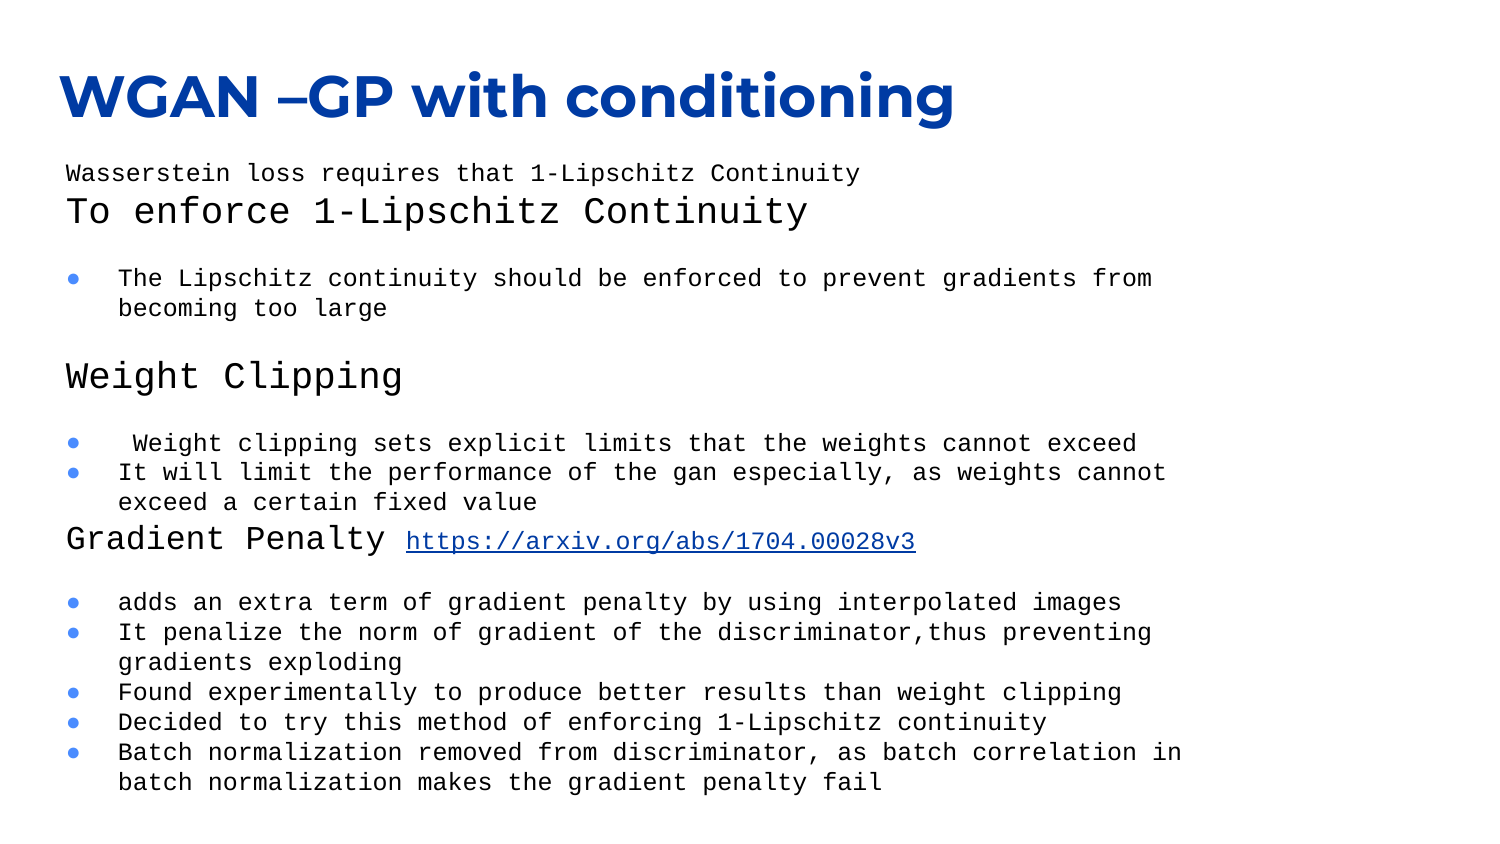

# WGAN –GP with conditioning

Wasserstein loss requires that 1-Lipschitz Continuity
To enforce 1-Lipschitz Continuity

The Lipschitz continuity should be enforced to prevent gradients from becoming too large

Weight Clipping

 Weight clipping sets explicit limits that the weights cannot exceed
It will limit the performance of the gan especially, as weights cannot exceed a certain fixed value
Gradient Penalty https://arxiv.org/abs/1704.00028v3

adds an extra term of gradient penalty by using interpolated images
It penalize the norm of gradient of the discriminator,thus preventing gradients exploding
Found experimentally to produce better results than weight clipping
Decided to try this method of enforcing 1-Lipschitz continuity
Batch normalization removed from discriminator, as batch correlation in batch normalization makes the gradient penalty fail